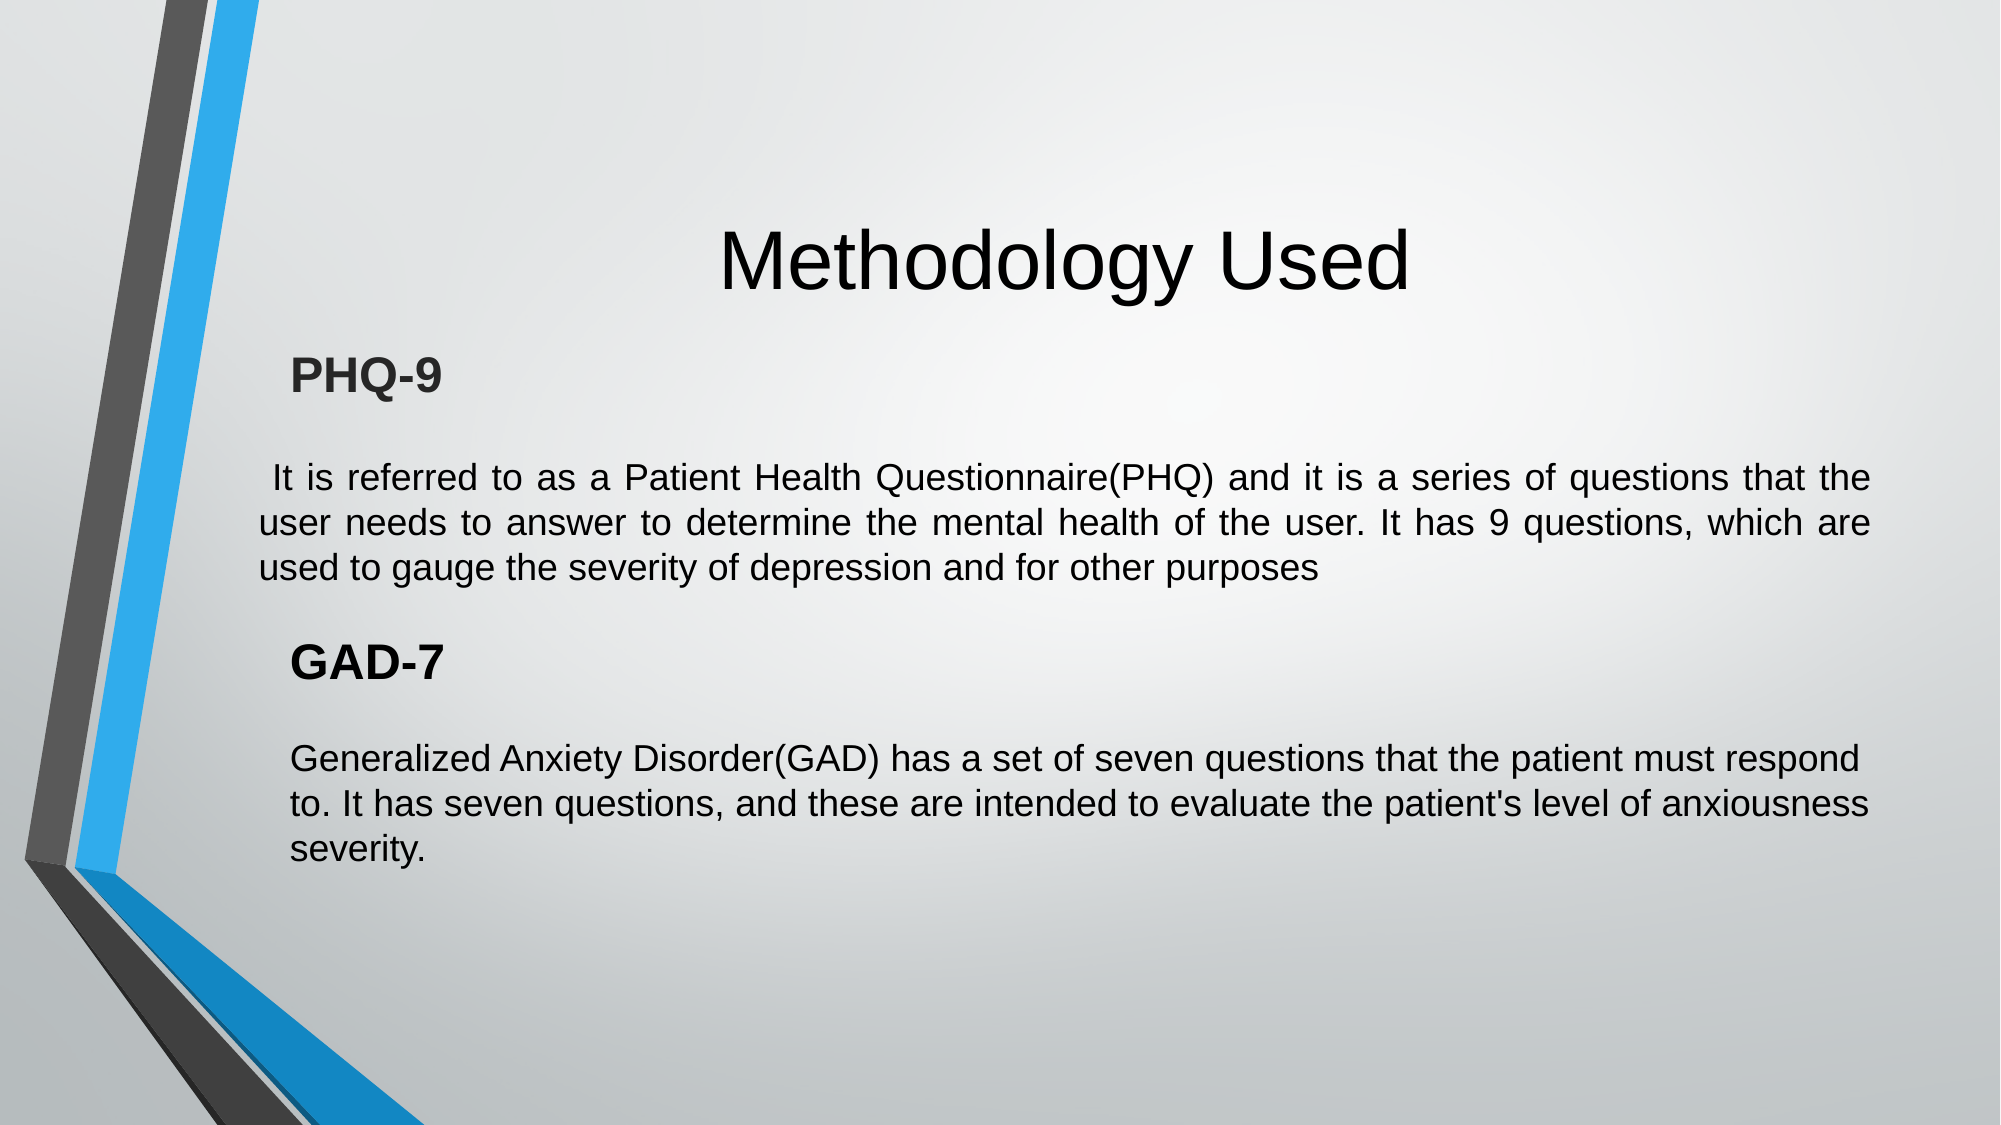

# Methodology Used
PHQ-9
 It is referred to as a Patient Health Questionnaire(PHQ) and it is a series of questions that the user needs to answer to determine the mental health of the user. It has 9 questions, which are used to gauge the severity of depression and for other purposes
GAD-7

Generalized Anxiety Disorder(GAD) has a set of seven questions that the patient must respond to. It has seven questions, and these are intended to evaluate the patient's level of anxiousness severity.